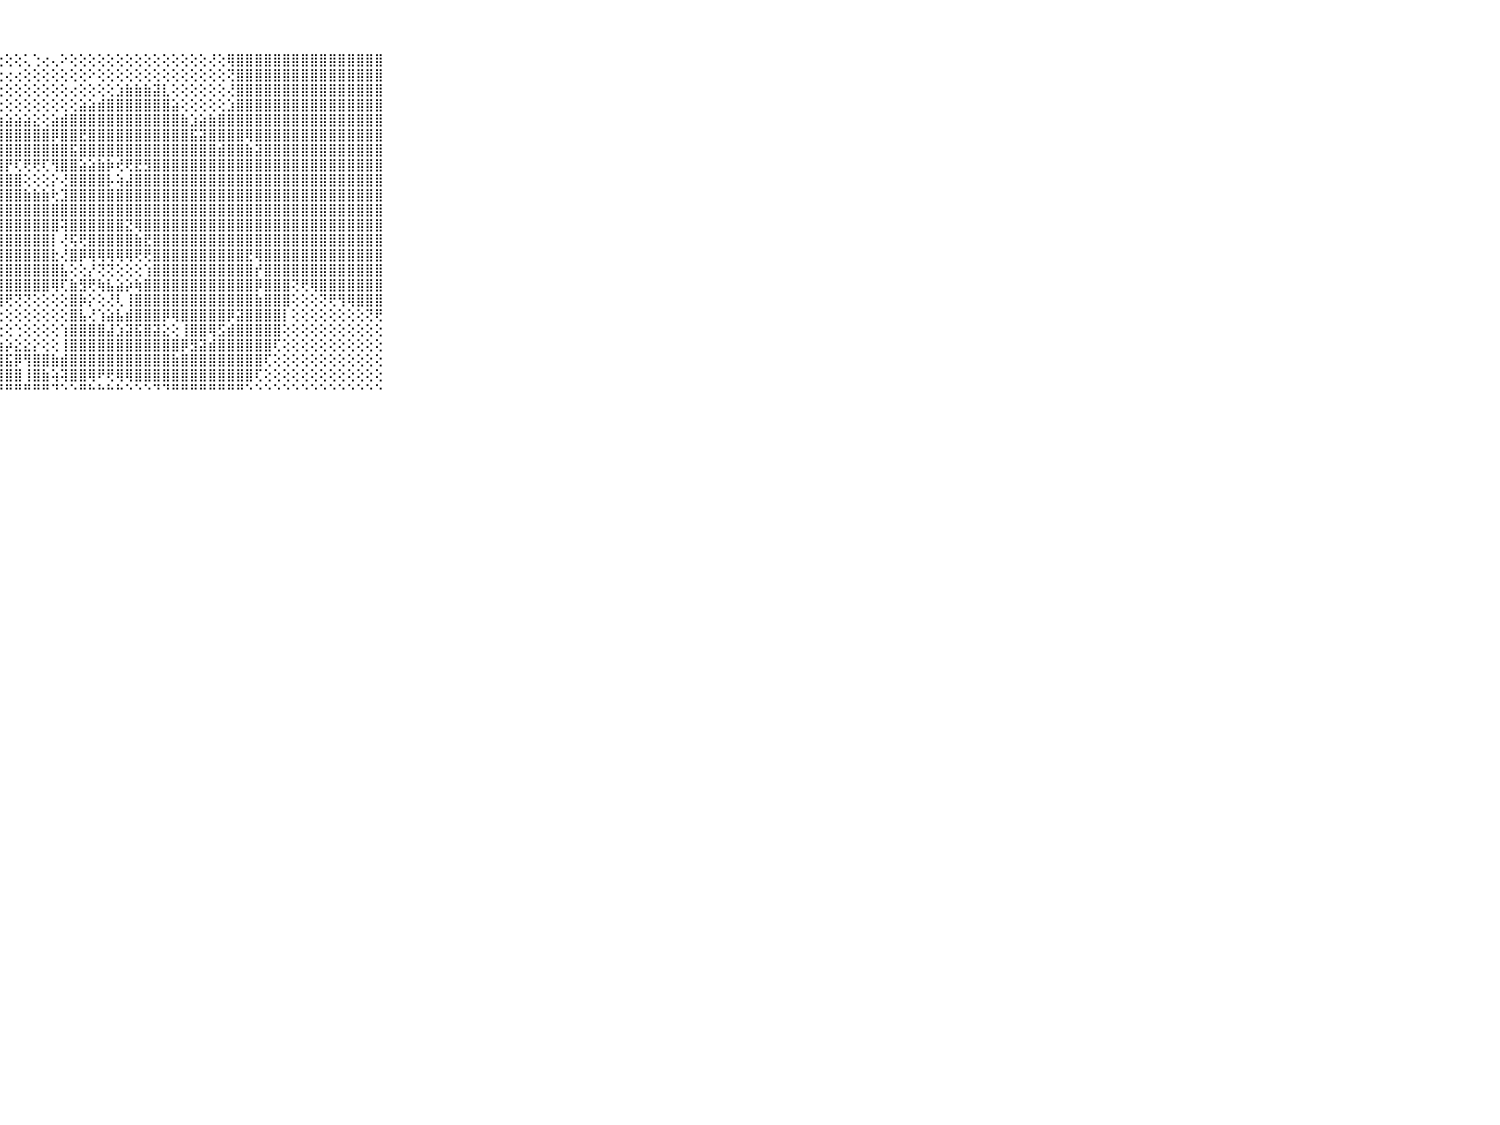

⠀⠀⠀⠀⠀⠀⠀⠀⠀⠀⠀⣿⣿⣿⣿⣿⣿⣿⣿⣿⣿⣿⣿⡟⢕⢜⢕⢕⢕⢕⢅⢑⢔⢄⠕⢕⢕⢕⢕⢕⢕⢕⢕⢕⢕⢕⢕⢕⢕⢕⢜⢕⢿⣿⣿⣿⣿⣿⣿⣿⣿⣿⣿⣿⣿⣿⣿⣿⣿⠀⠀⠀⠀⠀⠀⠀⠀⠀⠀⠀⠀
⠀⠀⠀⠀⠀⠀⠀⠀⠀⠀⠀⣿⣿⣿⣿⣿⣿⣿⣿⣿⣿⣿⣿⡇⢕⢕⢕⢕⢔⢔⢕⢕⢕⢕⢕⢕⢕⠕⢕⢕⢕⢕⢕⢕⢕⢕⢕⢕⢕⢕⢕⢕⢝⣿⣿⣿⣿⣿⣿⣿⣿⣿⣿⣿⣿⣿⣿⣿⣿⠀⠀⠀⠀⠀⠀⠀⠀⠀⠀⠀⠀
⠀⠀⠀⠀⠀⠀⠀⠀⠀⠀⠀⣿⣿⣿⣿⣿⣿⣿⣿⣿⣿⣿⣿⣿⣇⢕⢕⢕⢕⢕⢕⢕⢕⢕⢕⢔⢕⢕⢕⢕⣱⣷⣷⣷⣽⣇⢕⢕⢕⢕⢕⢕⢜⣿⣿⣿⣿⣿⣿⣿⣿⣿⣿⣿⣿⣿⣿⣿⣿⠀⠀⠀⠀⠀⠀⠀⠀⠀⠀⠀⠀
⠀⠀⠀⠀⠀⠀⠀⠀⠀⠀⠀⣿⣿⣿⣿⣿⣿⣿⣿⣿⣿⣿⣿⣿⣿⣇⢕⢕⢕⢕⢕⢕⢕⢕⢕⢕⣵⣵⣾⣿⣿⣿⣿⣿⣿⣿⣵⢕⢕⢕⢕⢕⣱⣿⣿⣿⣿⣿⣿⣿⣿⣿⣿⣿⣿⣿⣿⣿⣿⠀⠀⠀⠀⠀⠀⠀⠀⠀⠀⠀⠀
⠀⠀⠀⠀⠀⠀⠀⠀⠀⠀⠀⣿⣿⣿⣿⣿⣿⣿⣿⣿⣿⣿⣿⣿⣿⣿⡇⢱⣵⣵⣵⣕⢕⣵⣾⣿⣿⣿⣿⣿⣿⣿⣿⣿⣿⣿⣿⣷⣱⣵⣷⣿⣿⣿⣿⣿⣿⣿⣿⣿⣿⣿⣿⣿⣿⣿⣿⣿⣿⠀⠀⠀⠀⠀⠀⠀⠀⠀⠀⠀⠀
⠀⠀⠀⠀⠀⠀⠀⠀⠀⠀⠀⣿⣿⣿⣿⣿⣿⣿⣿⣿⣿⣿⣿⣿⣿⣿⣏⢾⣿⣿⣿⣿⣿⡿⣿⣿⣟⣿⣿⣿⣿⣿⣿⣿⣿⣿⣿⣿⣯⣽⣿⣿⣿⣿⢿⣿⣿⣿⣿⣿⣿⣿⣿⣿⣿⣿⣿⣿⣿⠀⠀⠀⠀⠀⠀⠀⠀⠀⠀⠀⠀
⠀⠀⠀⠀⠀⠀⠀⠀⠀⠀⠀⣿⣿⣿⣿⣿⣿⣿⣿⣿⣿⣿⣿⣿⣿⣿⣿⣿⣿⣿⣿⣿⣿⣿⣿⣯⣿⣿⣿⣿⣿⣿⣿⣿⣿⣿⣿⣿⣿⣿⣿⣾⣿⣿⣷⣽⣿⣿⣿⣿⣿⣿⣿⣿⣿⣿⣿⣿⣿⠀⠀⠀⠀⠀⠀⠀⠀⠀⠀⠀⠀
⠀⠀⠀⠀⠀⠀⠀⠀⠀⠀⠀⣿⣿⣿⣿⣿⣿⣿⣿⣿⣿⣿⣿⣿⣿⣿⣿⣿⡟⢏⢟⢟⢏⢻⣿⣿⣵⣵⣷⡷⢞⢟⣟⣻⣿⣿⣿⣿⣿⣿⣿⣿⣿⣿⣿⣿⣿⣿⣿⣿⣿⣿⣿⣿⣿⣿⣿⣿⣿⠀⠀⠀⠀⠀⠀⠀⠀⠀⠀⠀⠀
⠀⠀⠀⠀⠀⠀⠀⠀⠀⠀⠀⣿⣿⣿⣿⣿⣿⣿⣿⣿⣿⣿⣿⣿⣿⣿⣿⣿⣿⣿⢕⢕⢕⡕⢜⣿⣿⣿⣿⡧⢵⣼⣿⣿⣿⣿⣿⣿⣿⣿⣿⣿⣿⣿⣿⣿⣿⣿⣿⣿⣿⣿⣿⣿⣿⣿⣿⣿⣿⠀⠀⠀⠀⠀⠀⠀⠀⠀⠀⠀⠀
⠀⠀⠀⠀⠀⠀⠀⠀⠀⠀⠀⣿⣿⣿⣿⣿⣿⣿⣿⣿⣿⣿⣿⣿⣿⣿⣿⣿⣿⣿⣷⣷⣷⢗⣹⣿⣿⣿⣿⣿⣿⣿⣿⣿⣿⣿⣿⣿⣿⣿⣿⣿⣿⣿⣿⣿⣿⣿⣿⣿⣿⣿⣿⣿⣿⣿⣿⣿⣿⠀⠀⠀⠀⠀⠀⠀⠀⠀⠀⠀⠀
⠀⠀⠀⠀⠀⠀⠀⠀⠀⠀⠀⣿⣿⣿⣿⣿⣿⣿⣿⣿⣿⣿⣿⣿⣿⣿⣿⣿⣿⣿⣿⣿⣿⣿⣿⣿⣿⣿⣿⣿⣿⣿⣿⣿⣿⣿⣿⣿⣿⣿⣿⣿⣿⣿⣿⣿⣿⣿⣿⣿⣿⣿⣿⣿⣿⣿⣿⣿⣿⠀⠀⠀⠀⠀⠀⠀⠀⠀⠀⠀⠀
⠀⠀⠀⠀⠀⠀⠀⠀⠀⠀⠀⣿⣿⣿⣿⣿⣿⣿⣿⣿⣿⣿⣿⣿⣿⣿⣿⣿⣿⣿⣿⣿⣿⣿⢽⣿⣿⣿⣿⣿⣿⣝⢿⣿⣿⣿⣿⣿⣿⣿⣿⣿⣿⣿⣿⣿⣿⣿⣿⣿⣿⣿⣿⣿⣿⣿⣿⣿⣿⠀⠀⠀⠀⠀⠀⠀⠀⠀⠀⠀⠀
⠀⠀⠀⠀⠀⠀⠀⠀⠀⠀⠀⣿⣿⣿⣿⣿⣿⣿⣿⣿⣿⣿⣿⣿⣿⣿⣿⣿⣿⣿⣿⣿⣿⡇⢜⢯⢟⣿⣿⣿⣿⣿⣷⣟⣿⣿⣿⣿⣿⣿⣿⣿⣿⣿⣿⣿⣿⣿⣿⣿⣿⣿⣿⣿⣿⣿⣿⣿⣿⠀⠀⠀⠀⠀⠀⠀⠀⠀⠀⠀⠀
⠀⠀⠀⠀⠀⠀⠀⠀⠀⠀⠀⣿⣿⣿⣿⣿⣿⣿⣿⣿⣿⣿⣿⣿⣿⣿⣿⣿⣿⣿⣿⣿⣿⣗⢜⣿⡿⢿⢿⢿⢿⢿⢟⢟⣿⣿⣿⣿⣿⣿⣿⣿⣿⣿⣟⢿⣿⣿⣿⣿⣿⣿⣿⣿⣿⣿⣿⣿⣿⠀⠀⠀⠀⠀⠀⠀⠀⠀⠀⠀⠀
⠀⠀⠀⠀⠀⠀⠀⠀⠀⠀⠀⣿⣿⣿⣿⣿⣿⣿⣿⣿⣿⣿⣿⣿⣿⣿⣿⣿⣿⣿⣿⣿⣿⣿⣧⢕⢕⡜⢝⢝⢕⢕⢕⢱⣿⣿⣿⣿⣿⣿⣿⣿⣿⣿⣿⡞⣿⣿⣿⣿⣿⣿⣿⣿⣿⣿⣿⣿⣿⠀⠀⠀⠀⠀⠀⠀⠀⠀⠀⠀⠀
⠀⠀⠀⠀⠀⠀⠀⠀⠀⠀⠀⣿⣿⣿⣿⣿⣿⣿⣿⣿⣿⣿⣿⣿⣿⣿⣿⣿⣿⣿⣿⣿⣿⢿⢏⣷⣻⢟⢷⣧⣵⡵⢷⣿⣿⣿⣿⣿⣿⣿⣿⣿⣿⣿⣿⡿⣿⣿⣿⢝⢟⢿⣿⣿⣿⣿⣿⣿⣿⠀⠀⠀⠀⠀⠀⠀⠀⠀⠀⠀⠀
⠀⠀⠀⠀⠀⠀⠀⠀⠀⠀⠀⣿⣿⣿⣿⣿⣿⣿⣿⣿⣿⣿⣿⣿⣿⣿⣿⢿⢟⢝⢝⢕⢕⢕⢕⣿⡷⡕⢕⢜⢇⢸⣿⣿⣿⣿⣿⣿⣿⣿⣿⣿⣿⣿⣿⣷⣿⣿⣿⢕⢕⢕⢝⢟⢻⢿⣿⣿⣿⠀⠀⠀⠀⠀⠀⠀⠀⠀⠀⠀⠀
⠀⠀⠀⠀⠀⠀⠀⠀⠀⠀⠀⣿⣿⣿⣿⣿⣿⣿⣿⣿⣿⣿⣿⢿⢏⢝⢕⢕⢕⢕⢕⢕⢕⢕⢕⣿⣧⢜⢱⣵⣧⣾⣿⣿⣿⡿⢿⣿⣿⣿⣿⣿⡿⣽⣿⣿⣿⣿⡇⢕⢕⢕⢕⢕⢕⢕⢕⢝⢟⠀⠀⠀⠀⠀⠀⠀⠀⠀⠀⠀⠀
⠀⠀⠀⠀⠀⠀⠀⠀⠀⠀⠀⣿⣿⣿⣿⣿⣿⣿⣿⢿⢏⢕⢕⢕⢕⢕⢕⢕⢕⢑⢕⢕⢕⢕⢱⣿⣿⣿⣿⣼⣱⣽⣯⣿⣽⣕⢕⢸⣿⣿⢿⣫⣾⣿⣿⣿⣿⣿⢕⢕⢕⢕⢕⢕⢕⢕⢕⢕⢕⠀⠀⠀⠀⠀⠀⠀⠀⠀⠀⠀⠀
⠀⠀⠀⠀⠀⠀⠀⠀⠀⠀⠀⣿⣿⣿⢿⢟⢝⢕⢕⢕⢕⢕⢕⢕⢕⢱⣵⣵⡵⣕⣕⡕⢕⢕⢸⣿⣿⣿⣿⣿⣿⣿⣿⣿⣿⣿⣿⡿⣻⣽⣾⣿⣿⣿⣿⣿⣿⢏⢕⢕⢕⢕⢕⢕⢕⢕⢕⢕⢕⠀⠀⠀⠀⠀⠀⠀⠀⠀⠀⠀⠀
⠀⠀⠀⠀⠀⠀⠀⠀⠀⠀⠀⣿⡿⢕⢕⢕⢕⢕⢕⢕⢕⢕⢕⢕⢕⢼⢟⢻⣯⡿⢻⣿⣿⣷⣾⣿⣿⣿⣿⣿⣿⣿⣿⣿⣿⣿⣷⣿⣿⣿⣿⣿⣿⣿⣿⣿⢏⢕⢕⢕⢕⢕⢕⢕⢕⢕⢕⢕⢕⠀⠀⠀⠀⠀⠀⠀⠀⠀⠀⠀⠀
⠀⠀⠀⠀⠀⠀⠀⠀⠀⠀⠀⣿⡇⢕⢕⢕⢕⢕⢕⢕⢕⢕⢕⢕⢕⡣⢇⢸⣿⣿⢸⣿⣷⢵⢽⣿⣿⢿⠟⢟⢿⢿⣿⣿⣿⣿⣿⣿⣿⣿⣿⣿⣿⣿⣿⢏⢕⢕⢕⢕⢕⢕⢕⢕⢕⢕⢕⢕⢕⠀⠀⠀⠀⠀⠀⠀⠀⠀⠀⠀⠀
⠀⠀⠀⠀⠀⠀⠀⠀⠀⠀⠀⠛⠑⠑⠑⠑⠑⠑⠑⠑⠑⠑⠑⠑⠑⠃⠑⠙⠛⠛⠛⠛⠛⠙⠑⠑⠛⠓⠓⠓⠓⠑⠑⠑⠙⠙⠛⠛⠛⠛⠛⠛⠛⠛⠑⠑⠑⠑⠑⠑⠑⠑⠑⠑⠑⠑⠑⠑⠑⠀⠀⠀⠀⠀⠀⠀⠀⠀⠀⠀⠀